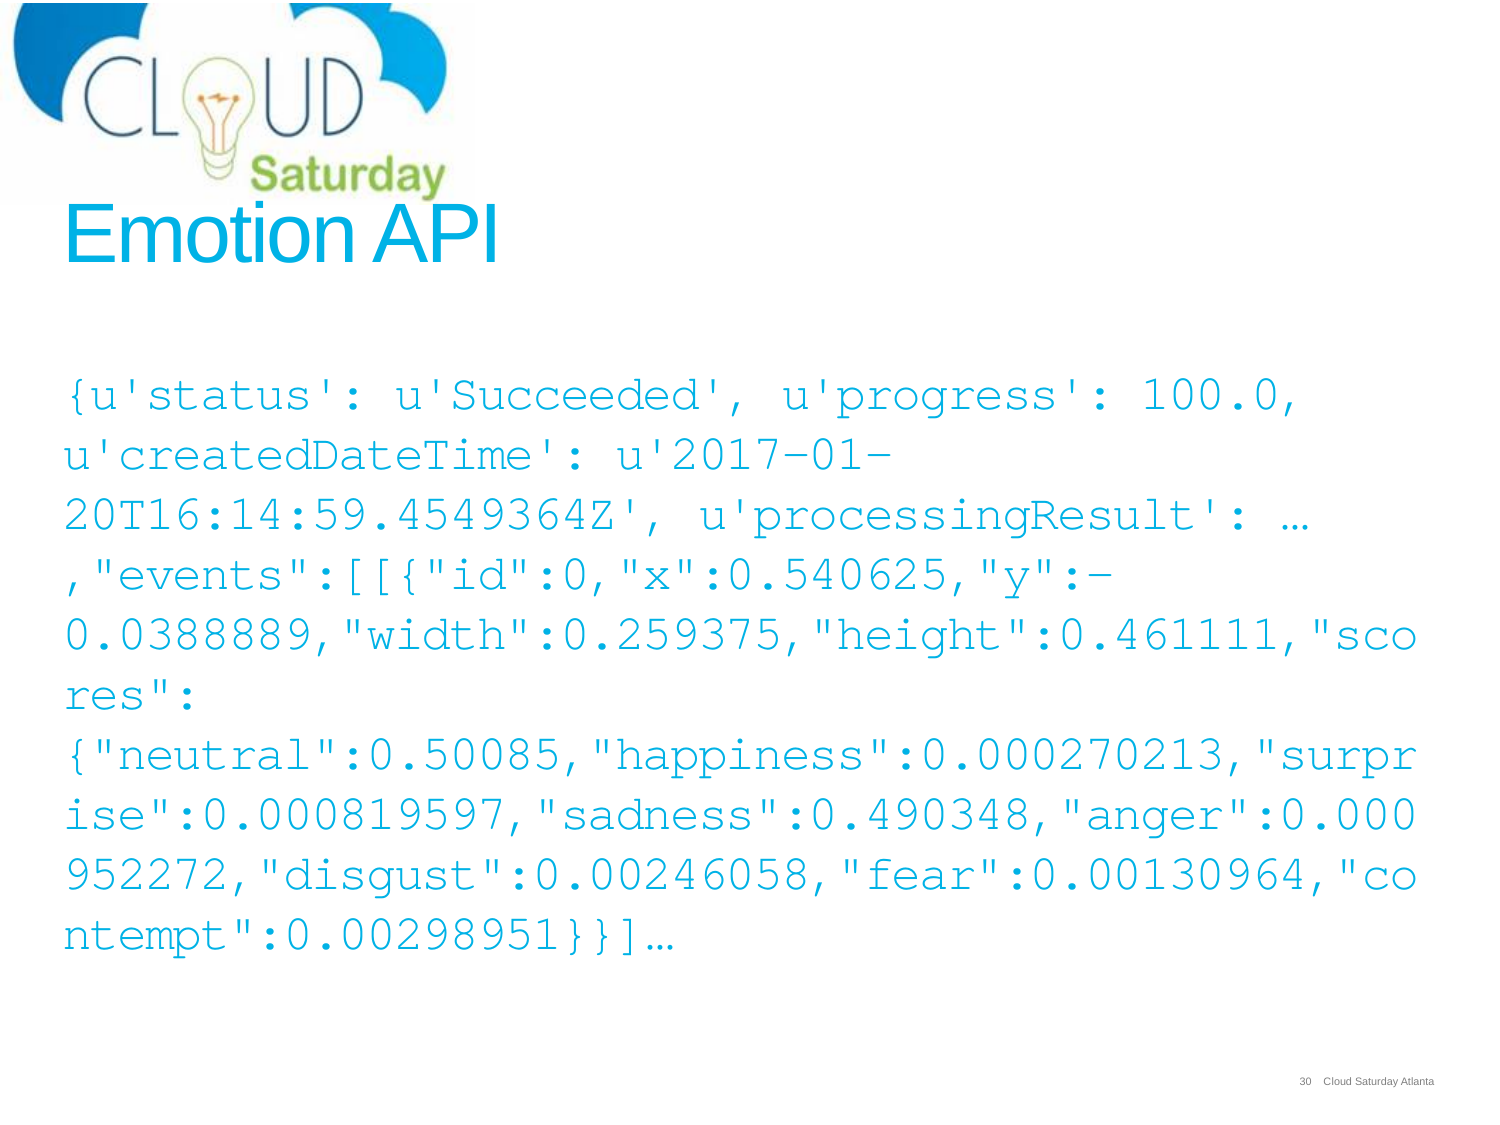

# Emotion API
{u'status': u'Succeeded', u'progress': 100.0, u'createdDateTime': u'2017-01-20T16:14:59.4549364Z', u'processingResult': …
,"events":[[{"id":0,"x":0.540625,"y":-0.0388889,"width":0.259375,"height":0.461111,"scores":{"neutral":0.50085,"happiness":0.000270213,"surprise":0.000819597,"sadness":0.490348,"anger":0.000952272,"disgust":0.00246058,"fear":0.00130964,"contempt":0.00298951}}]…